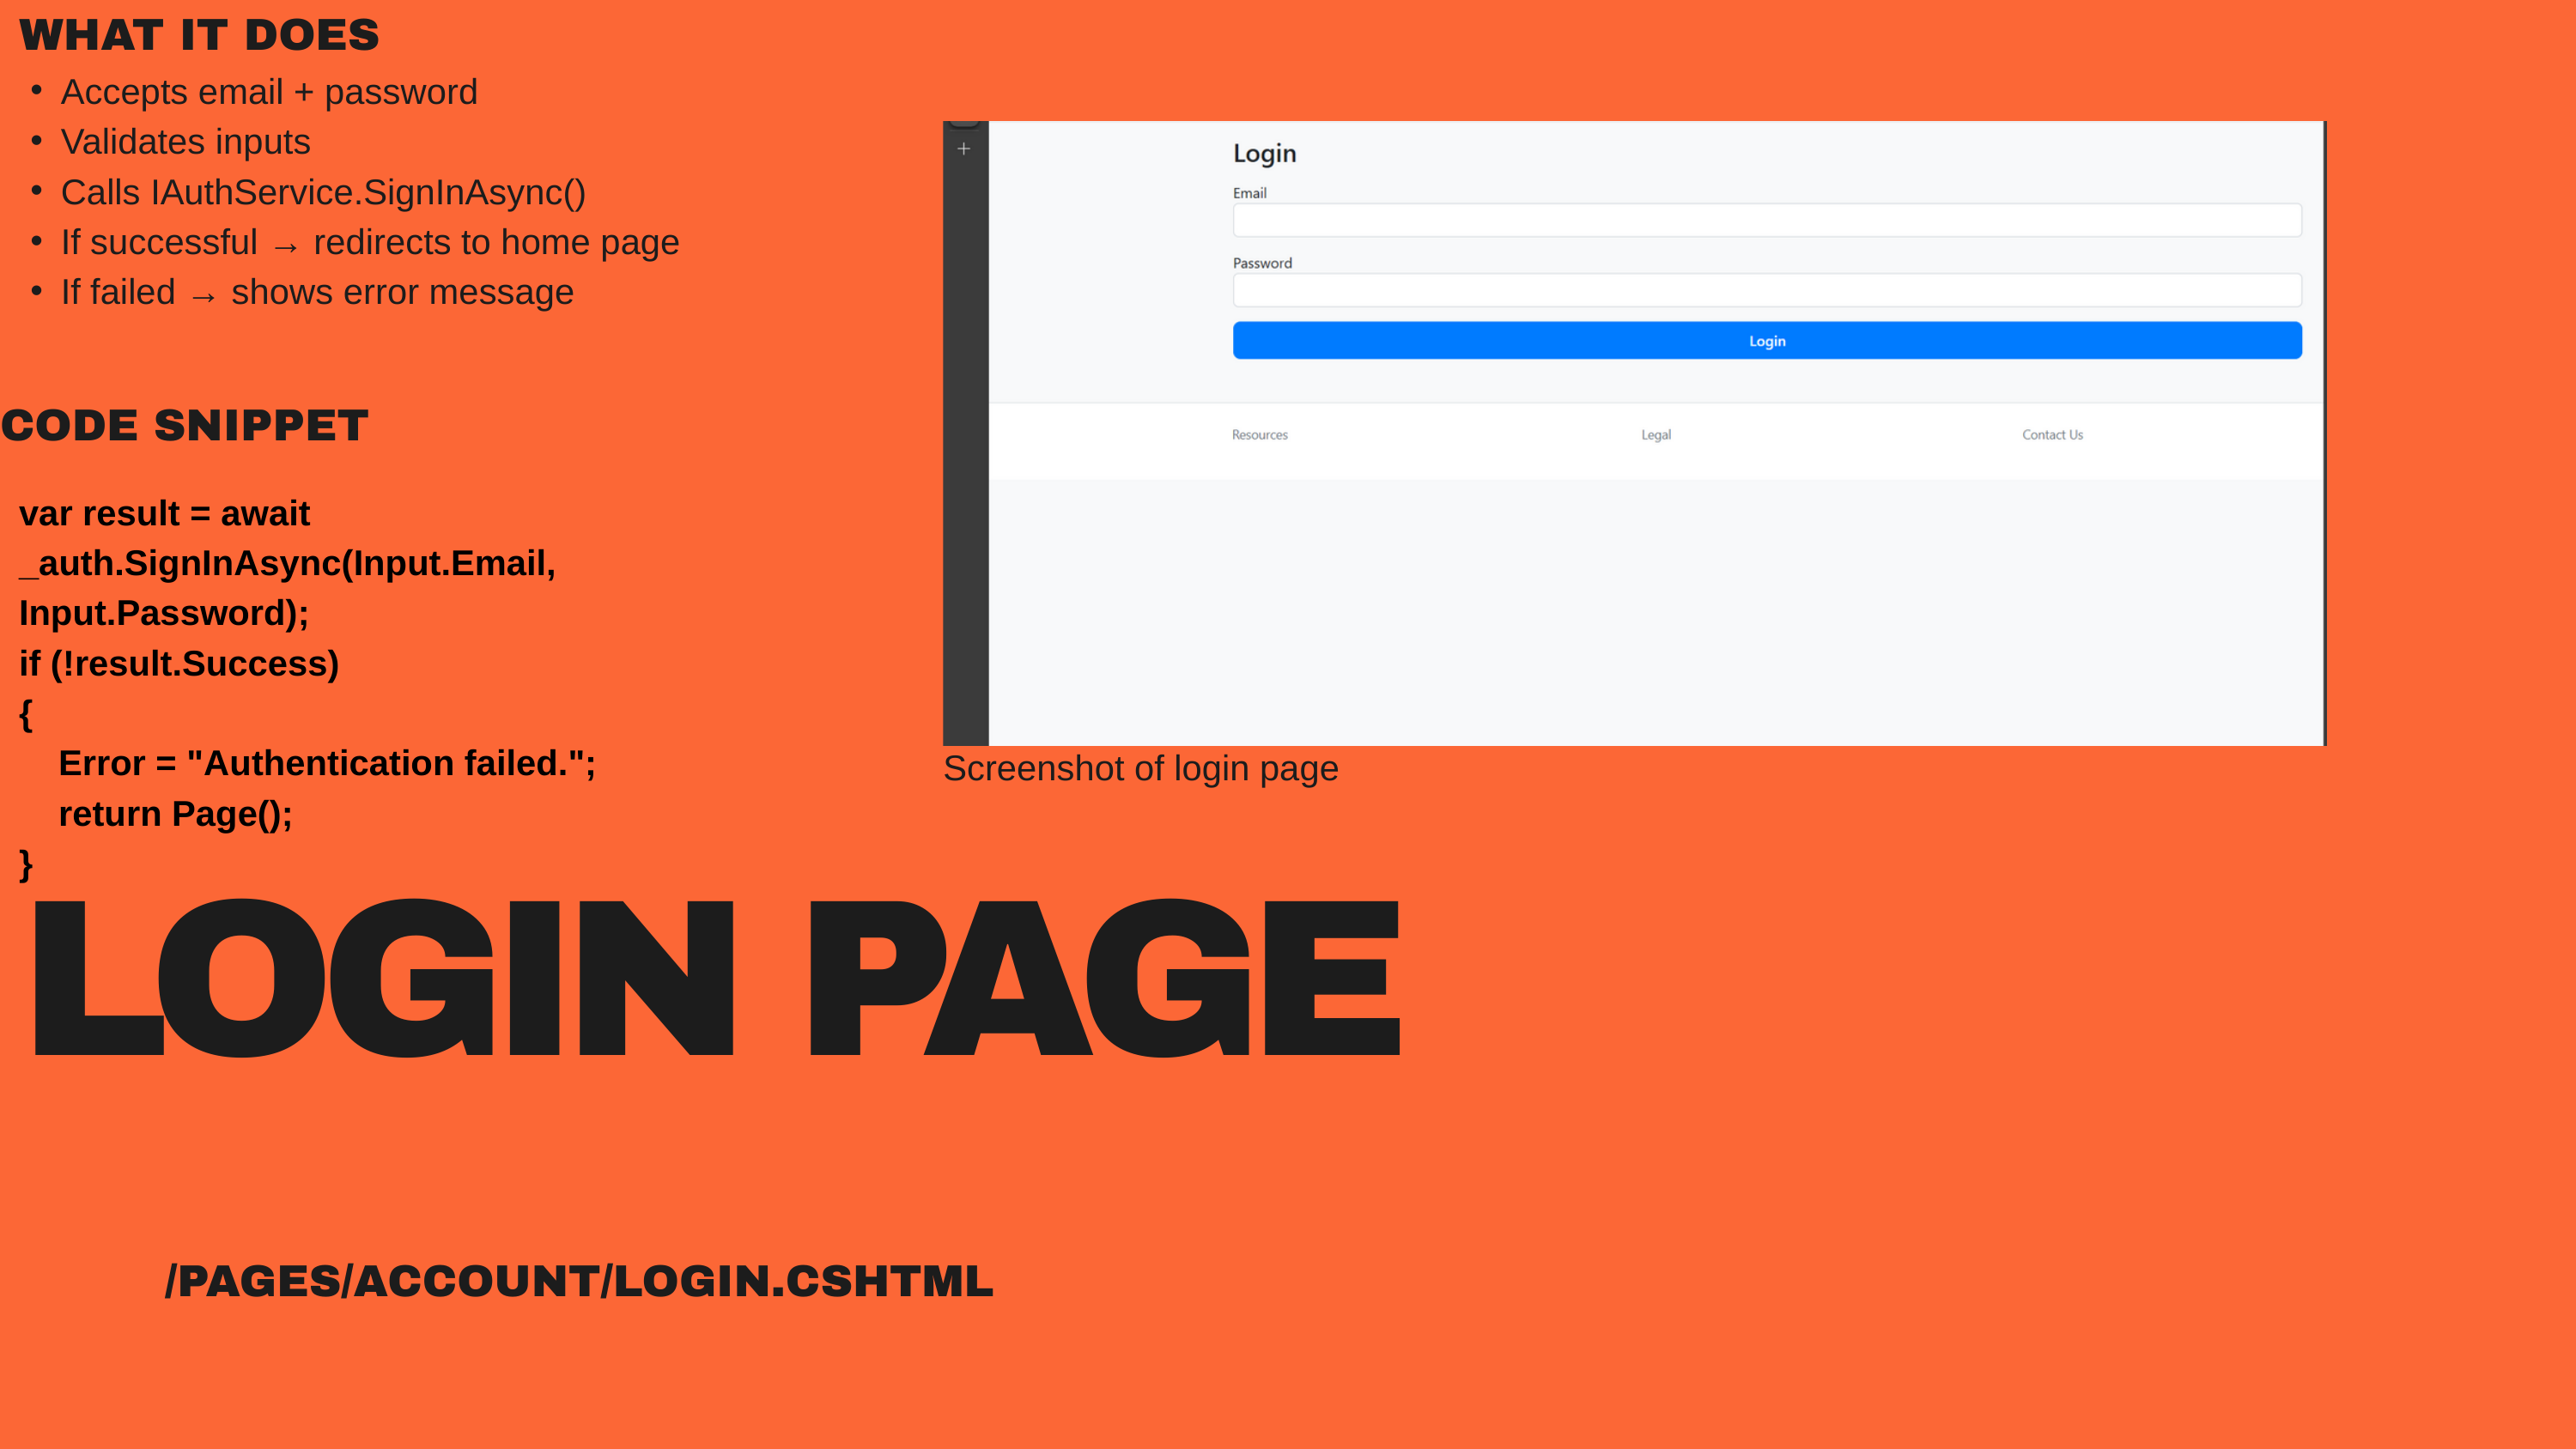

WHAT IT DOES
Accepts email + password
Validates inputs
Calls IAuthService.SignInAsync()
If successful → redirects to home page
If failed → shows error message

CODE SNIPPET
var result = await _auth.SignInAsync(Input.Email, Input.Password);
if (!result.Success)
{
    Error = "Authentication failed.";
    return Page();
}

Screenshot of login page
LOGIN PAGE
/PAGES/ACCOUNT/LOGIN.CSHTML